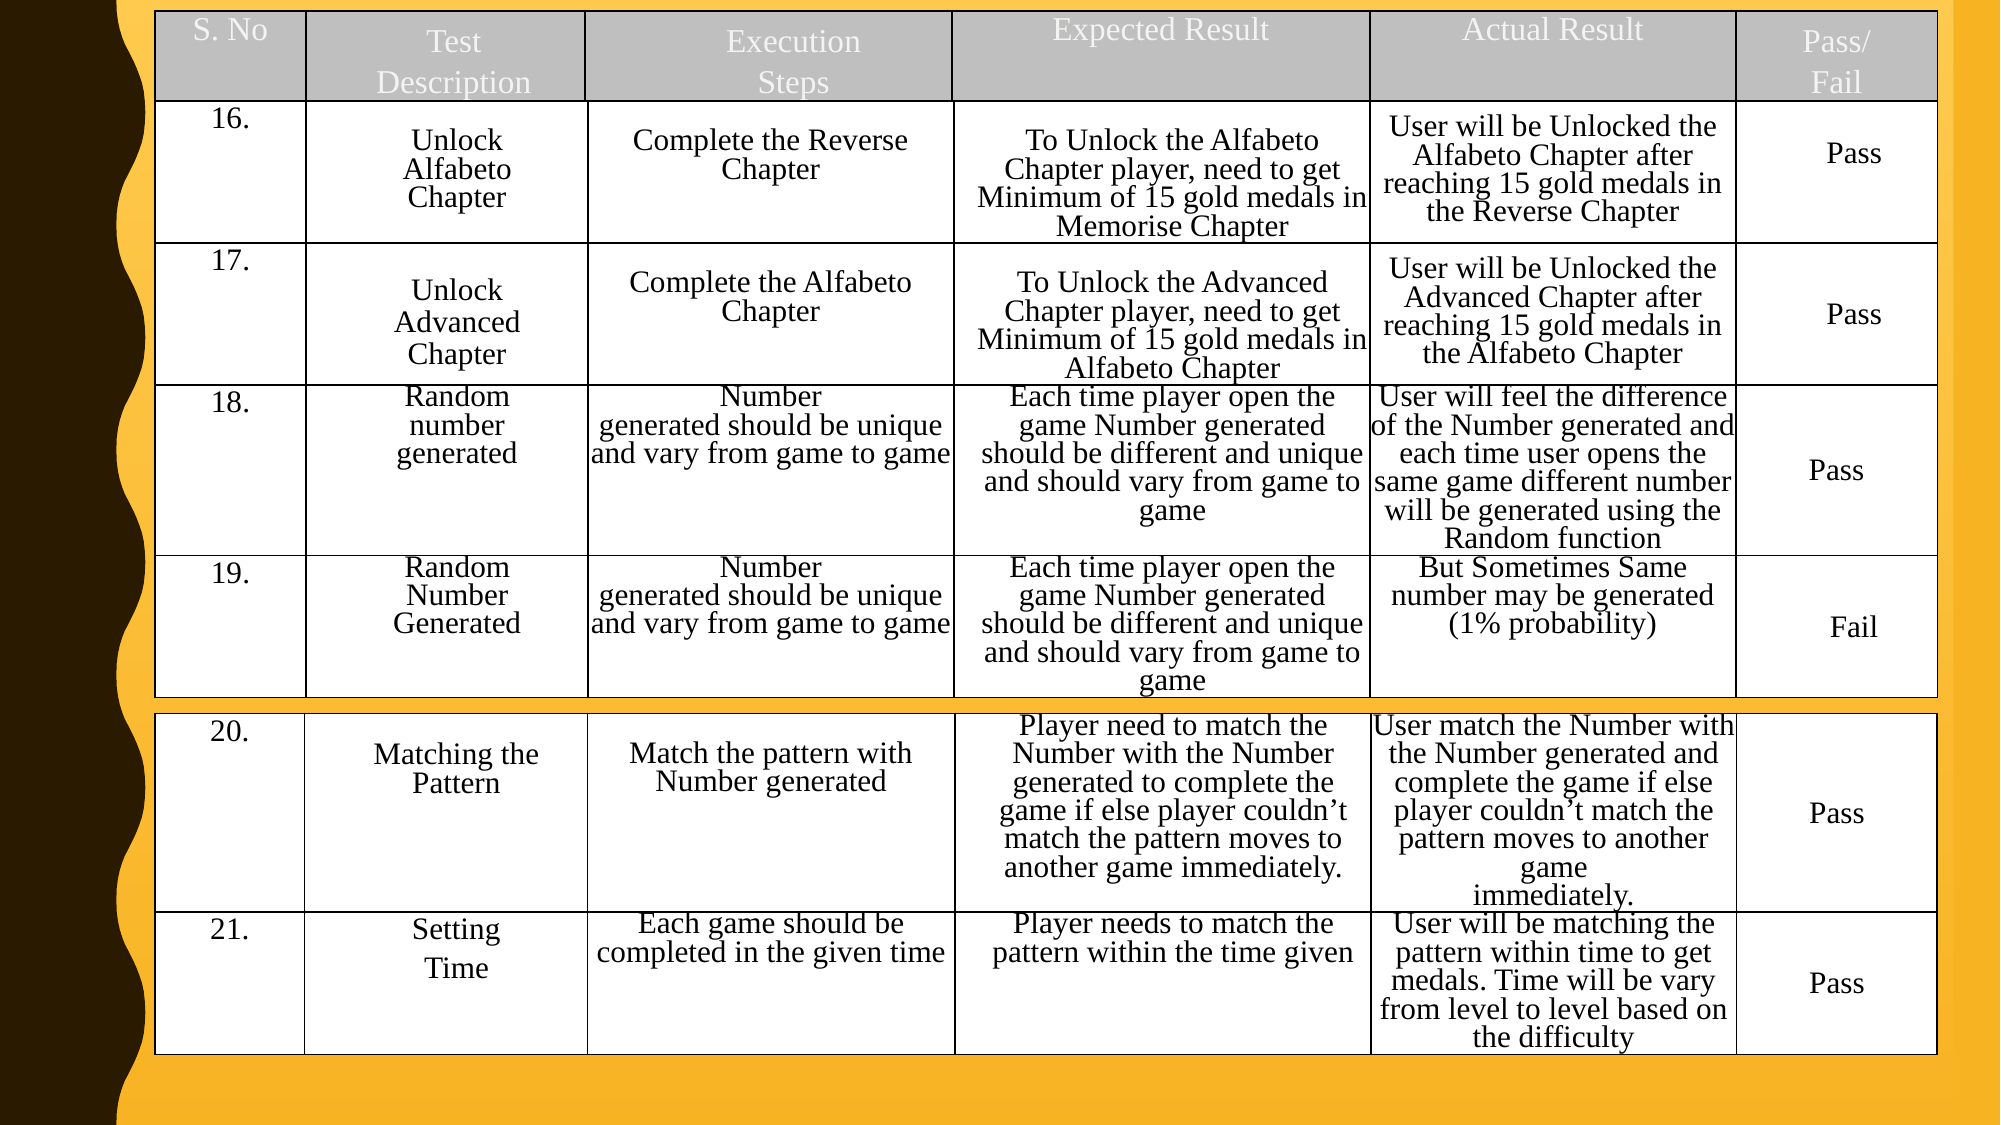

| S. No | Test Description | Execution Steps | Expected Result | Actual Result | Pass/ Fail |
| --- | --- | --- | --- | --- | --- |
| 16. | Unlock Alfabeto Chapter | Complete the Reverse Chapter | To Unlock the Alfabeto Chapter player, need to get Minimum of 15 gold medals in Memorise Chapter | User will be Unlocked the Alfabeto Chapter after reaching 15 gold medals in the Reverse Chapter | Pass |
| --- | --- | --- | --- | --- | --- |
| 17. | Unlock Advanced Chapter | Complete the Alfabeto Chapter | To Unlock the Advanced Chapter player, need to get Minimum of 15 gold medals in Alfabeto Chapter | User will be Unlocked the Advanced Chapter after reaching 15 gold medals in the Alfabeto Chapter | Pass |
| 18. | Random number generated | Number generated should be unique and vary from game to game | Each time player open the game Number generated should be different and unique and should vary from game to game | User will feel the difference of the Number generated and each time user opens the same game different number will be generated using the Random function | Pass |
| 19. | Random Number Generated | Number generated should be unique and vary from game to game | Each time player open the game Number generated should be different and unique and should vary from game to game | But Sometimes Same number may be generated (1% probability) | Fail |
| 20. | Matching the Pattern | Match the pattern with Number generated | Player need to match the Number with the Number generated to complete the game if else player couldn’t match the pattern moves to another game immediately. | User match the Number with the Number generated and complete the game if else player couldn’t match the pattern moves to another game immediately. | Pass |
| --- | --- | --- | --- | --- | --- |
| 21. | Setting Time | Each game should be completed in the given time | Player needs to match the pattern within the time given | User will be matching the pattern within time to get medals. Time will be vary from level to level based on the difficulty | Pass |